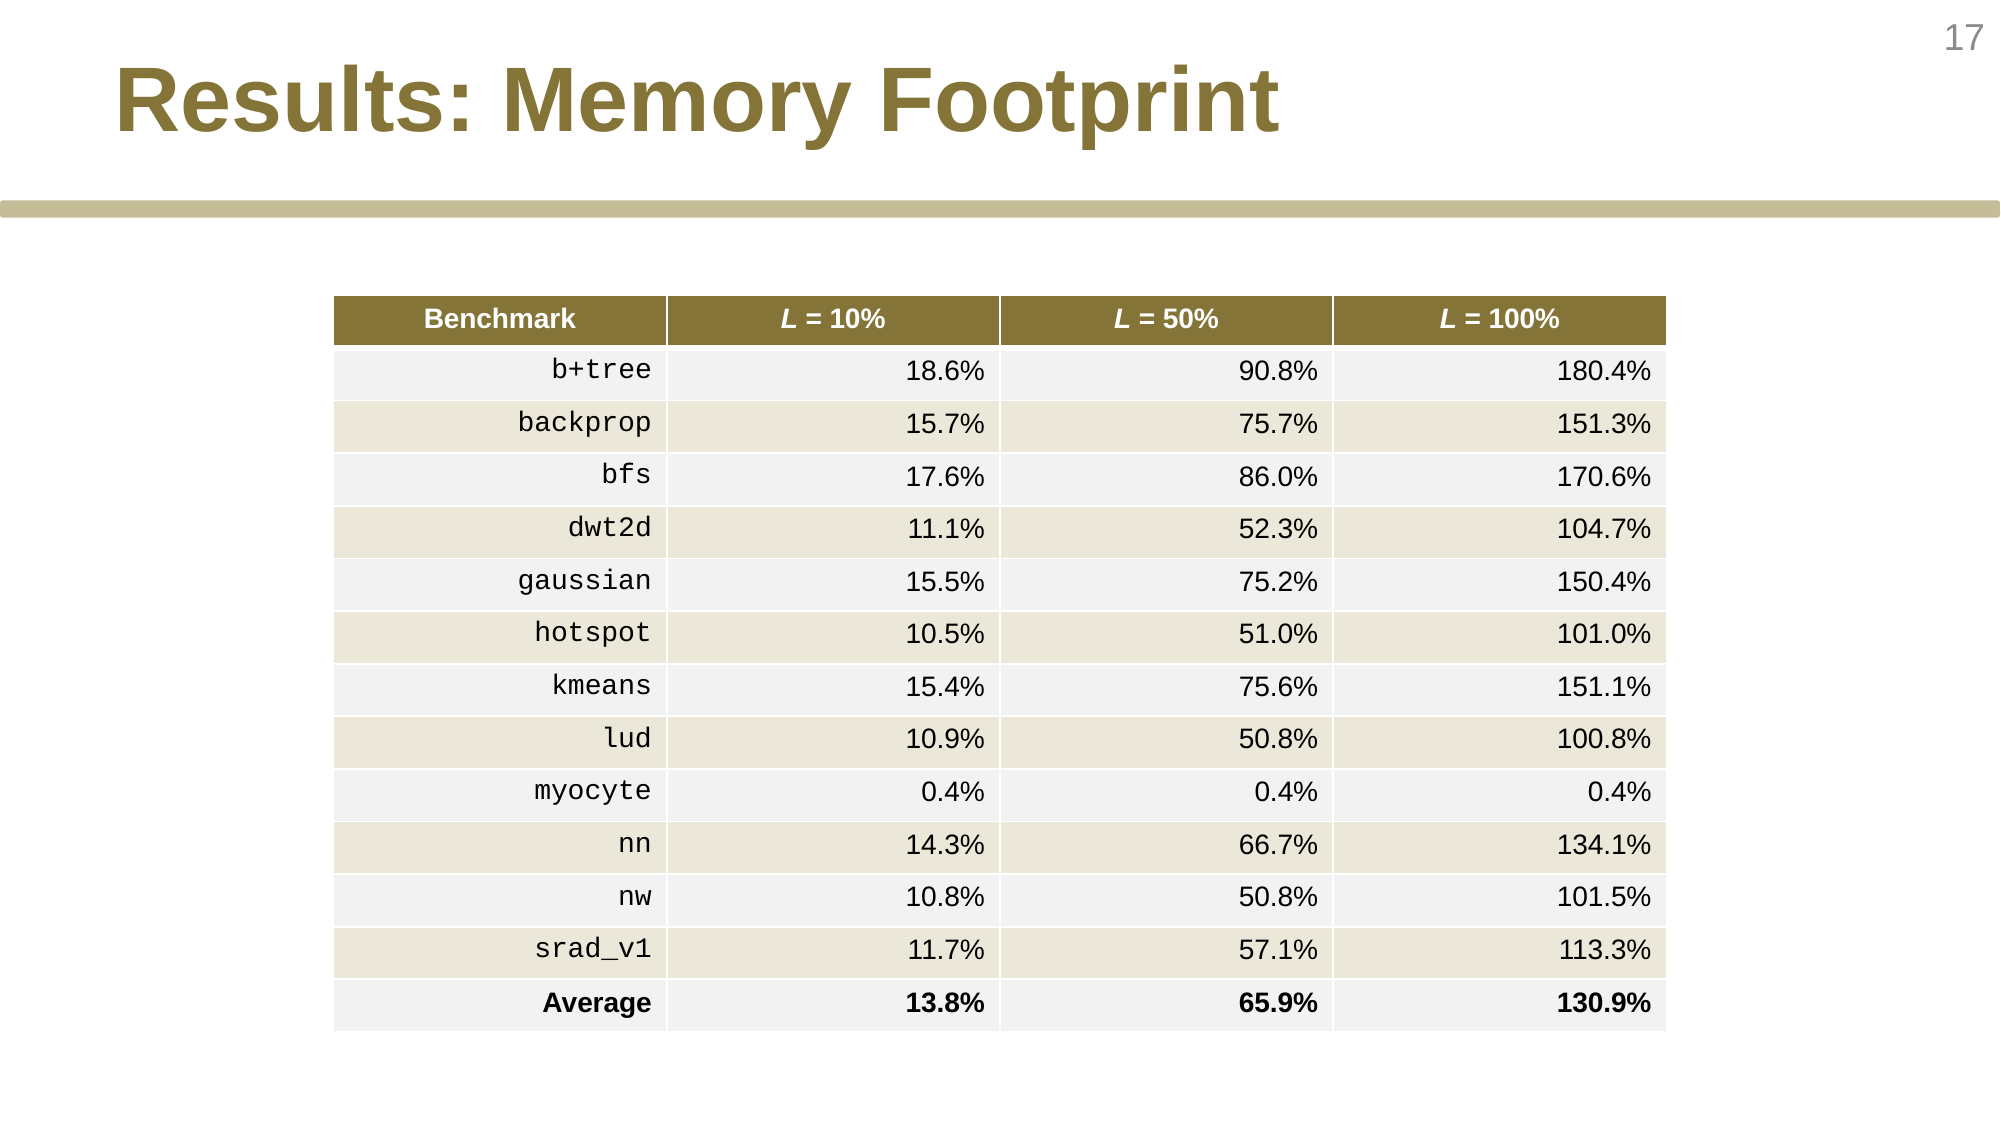

17
# Results: Memory Footprint
| Benchmark | L = 10% | L = 50% | L = 100% |
| --- | --- | --- | --- |
| b+tree | 18.6% | 90.8% | 180.4% |
| backprop | 15.7% | 75.7% | 151.3% |
| bfs | 17.6% | 86.0% | 170.6% |
| dwt2d | 11.1% | 52.3% | 104.7% |
| gaussian | 15.5% | 75.2% | 150.4% |
| hotspot | 10.5% | 51.0% | 101.0% |
| kmeans | 15.4% | 75.6% | 151.1% |
| lud | 10.9% | 50.8% | 100.8% |
| myocyte | 0.4% | 0.4% | 0.4% |
| nn | 14.3% | 66.7% | 134.1% |
| nw | 10.8% | 50.8% | 101.5% |
| srad\_v1 | 11.7% | 57.1% | 113.3% |
| Average | 13.8% | 65.9% | 130.9% |